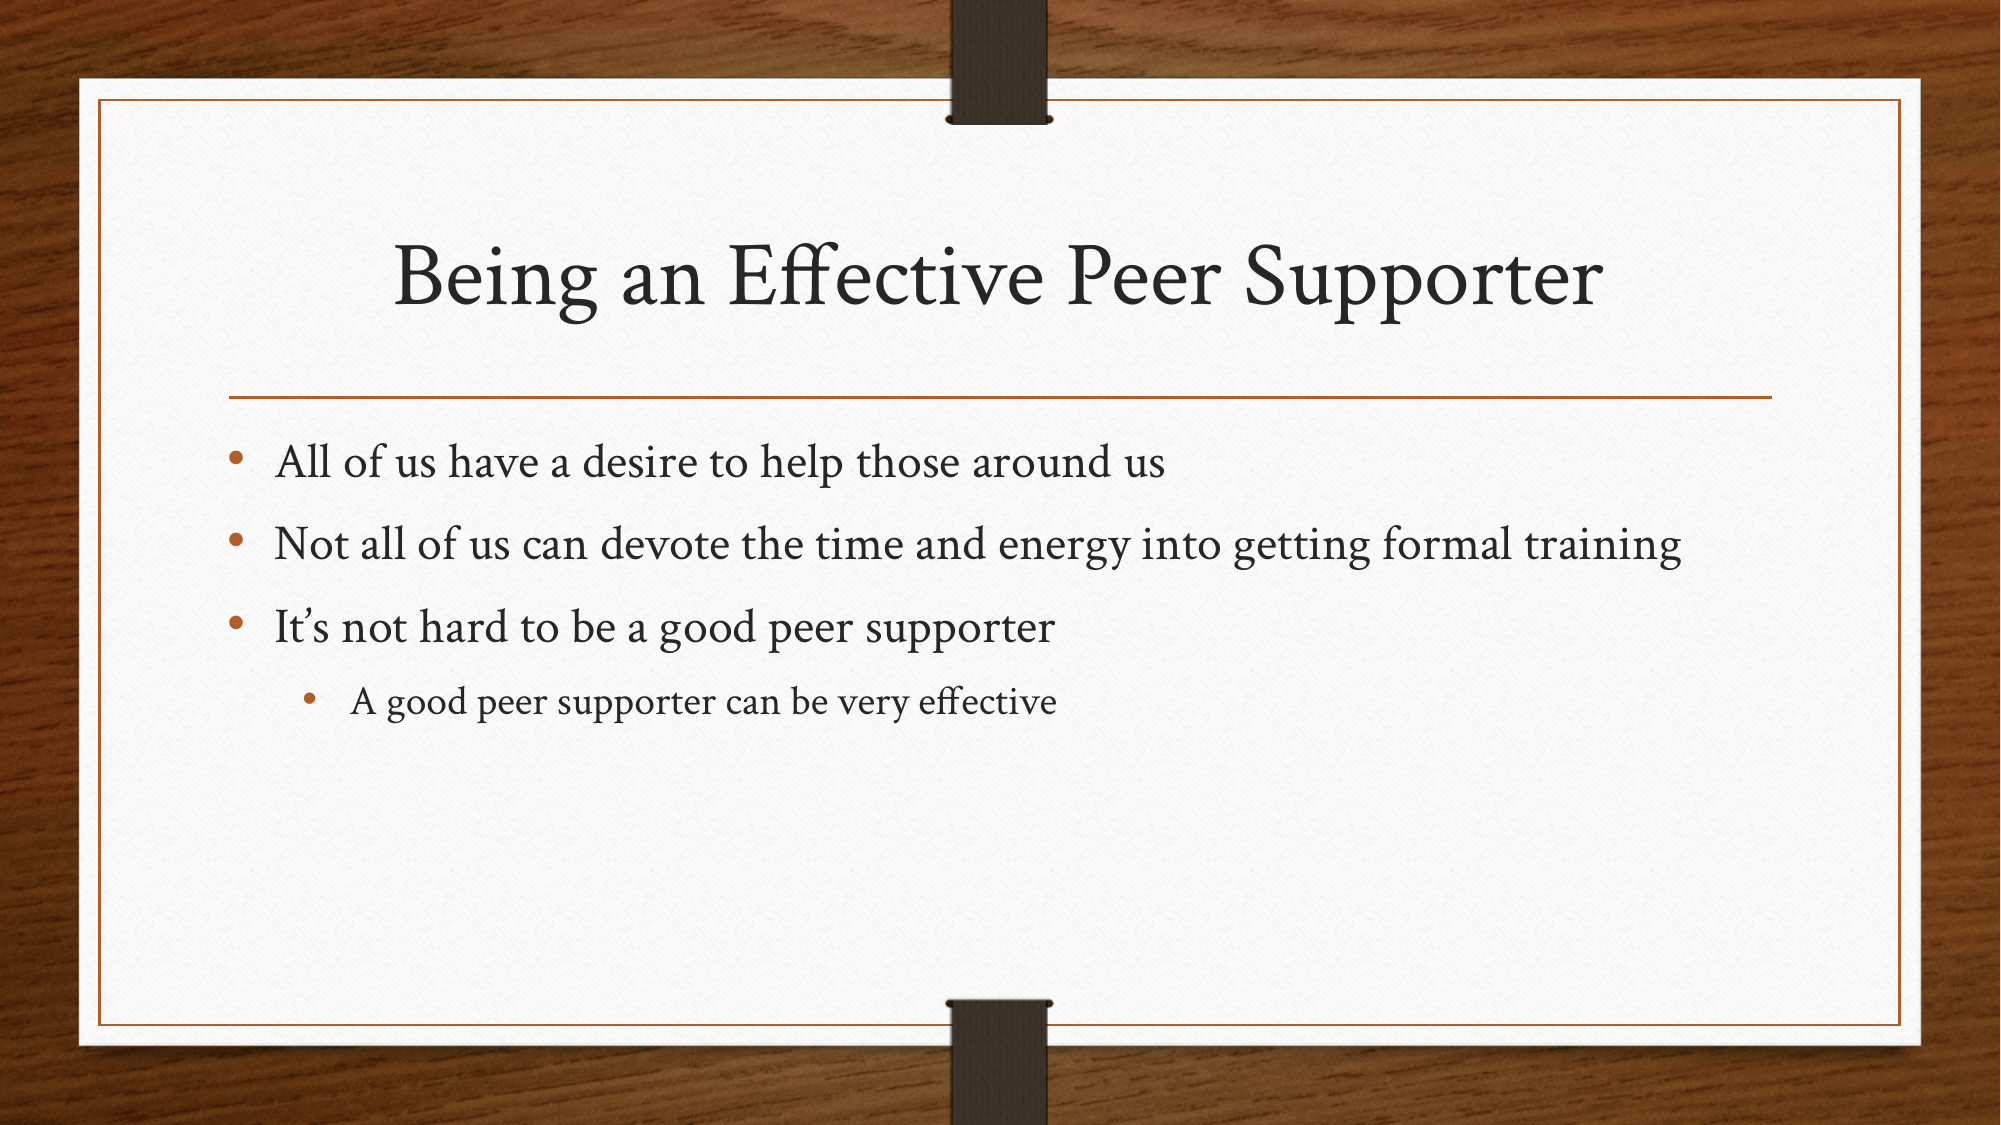

# Being an Effective Peer Supporter
All of us have a desire to help those around us
Not all of us can devote the time and energy into getting formal training
It’s not hard to be a good peer supporter
A good peer supporter can be very effective